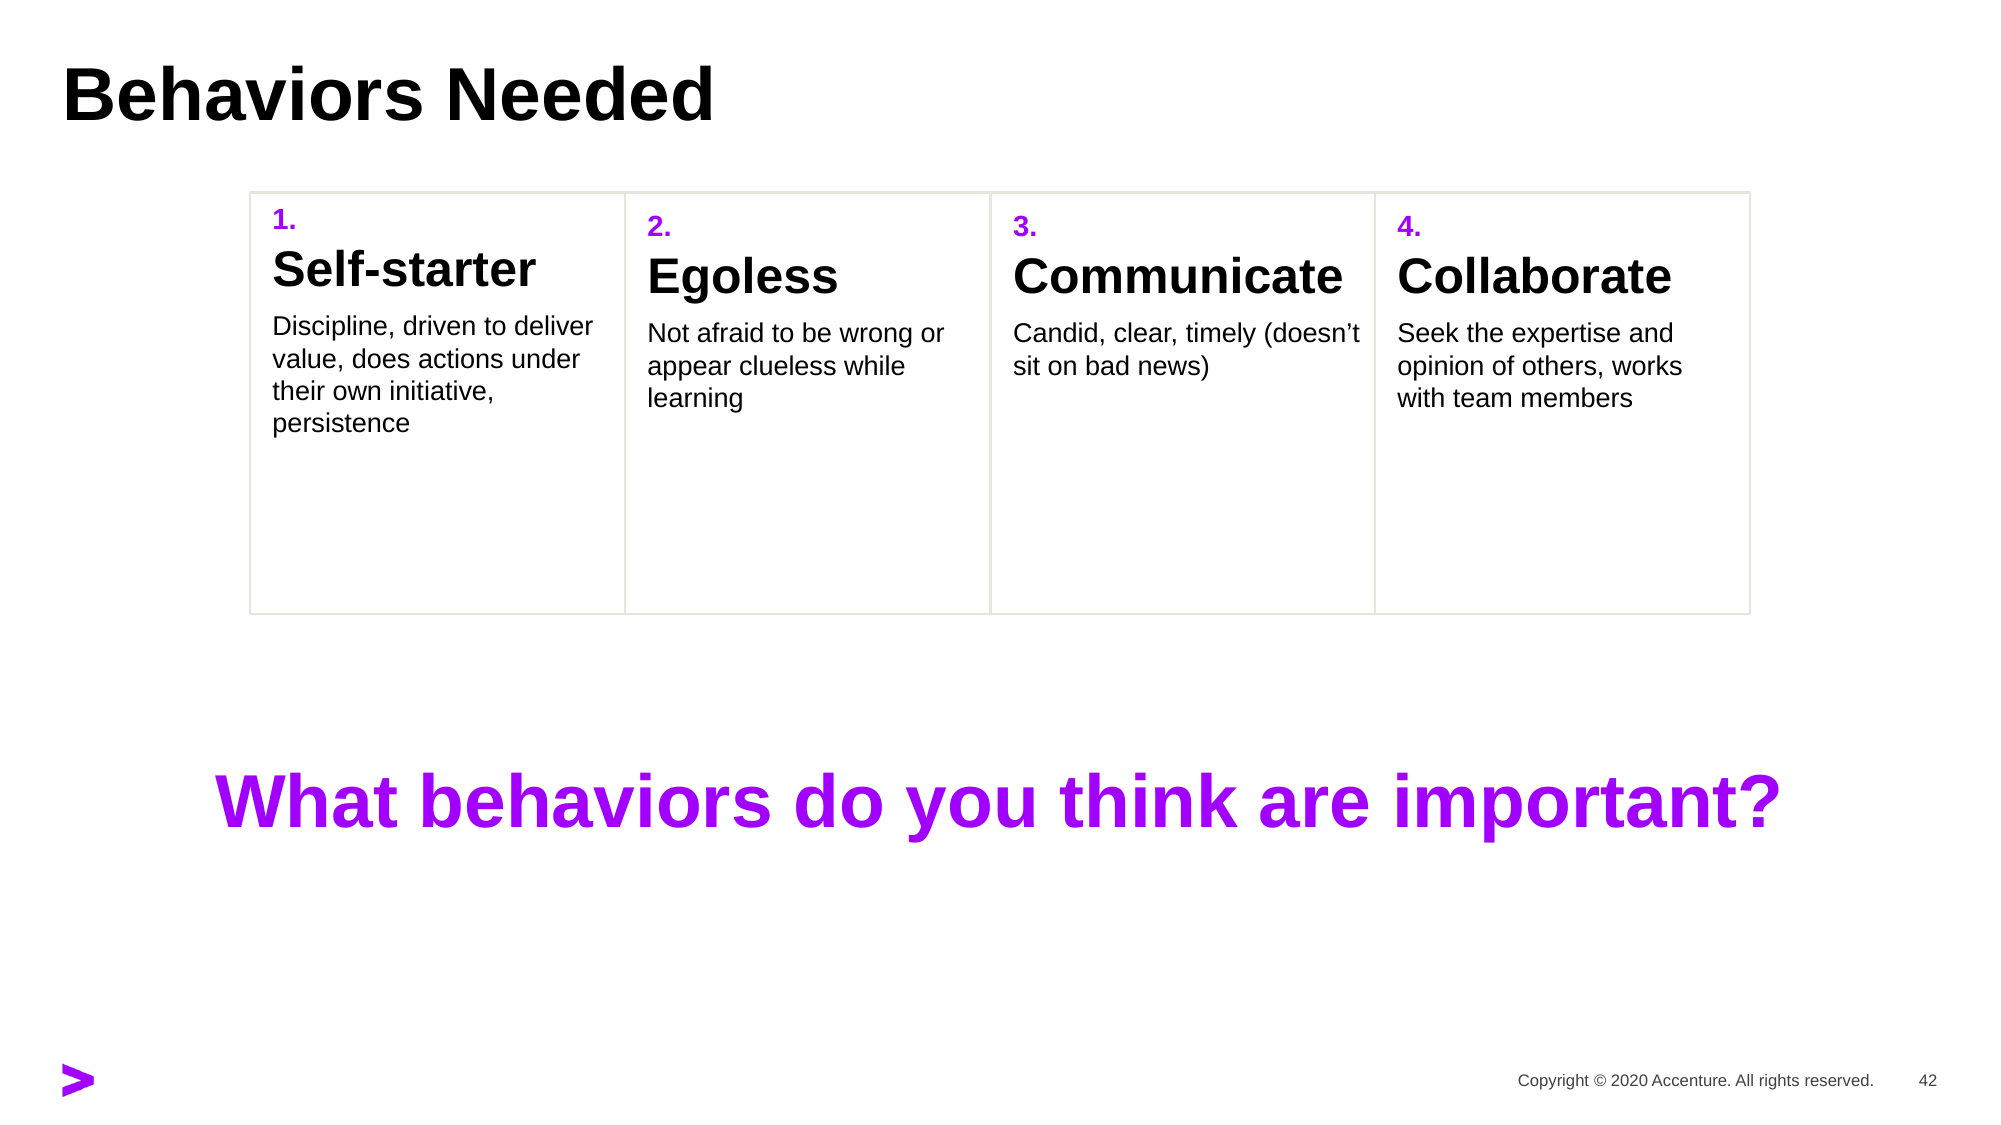

# Behaviors Needed
1.
Self-starter
Discipline, driven to deliver value, does actions under their own initiative, persistence
2.
Egoless
Not afraid to be wrong or appear clueless while learning
3.
Communicate
Candid, clear, timely (doesn’t sit on bad news)
4.
Collaborate
Seek the expertise and opinion of others, works with team members
What behaviors do you think are important?